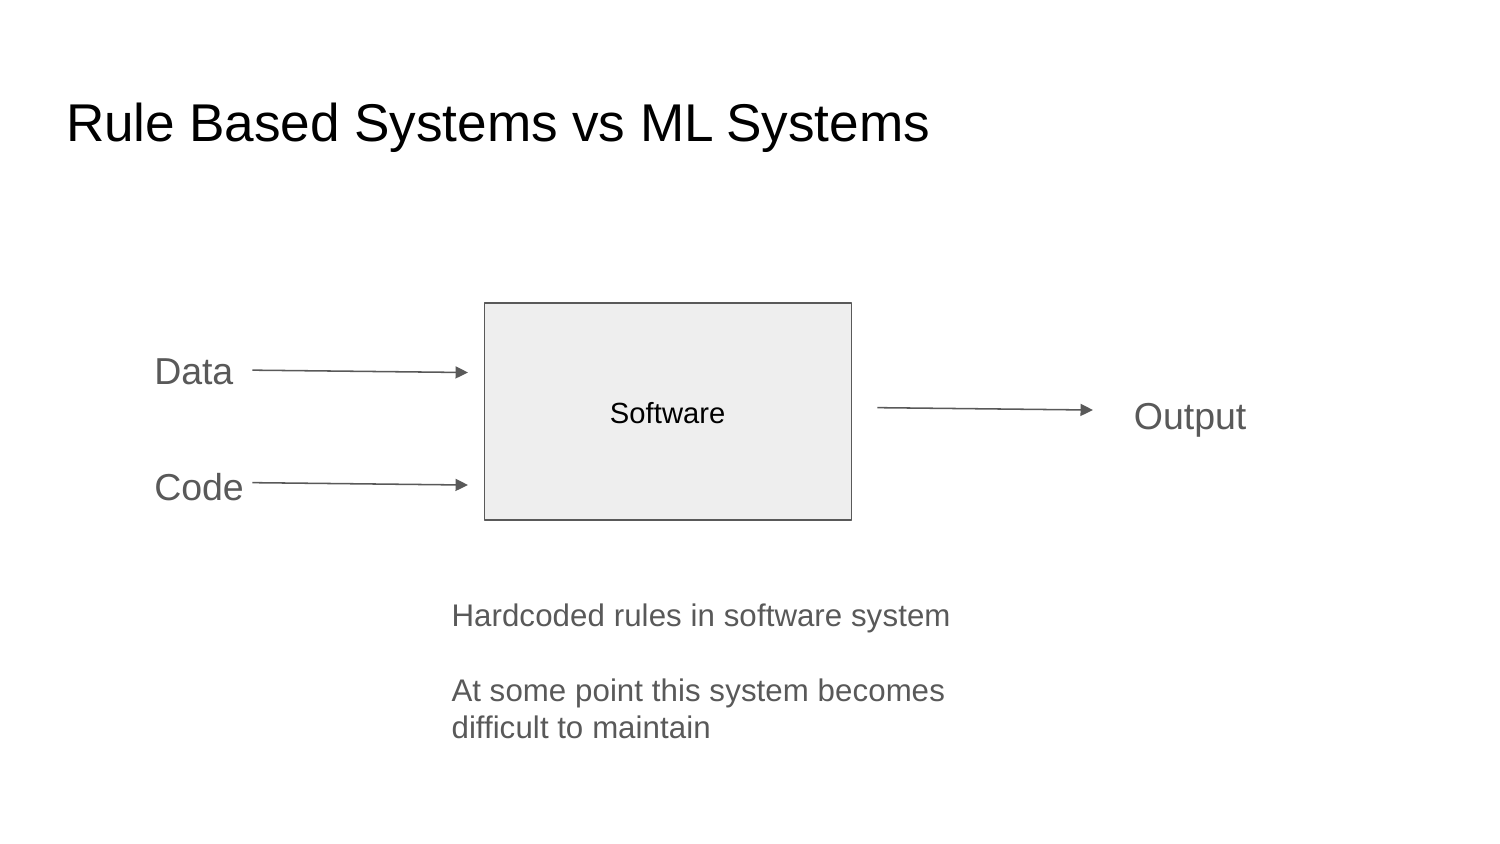

# Rule Based Systems vs ML Systems
Software
Data
Output
Code
Hardcoded rules in software system

At some point this system becomes difficult to maintain